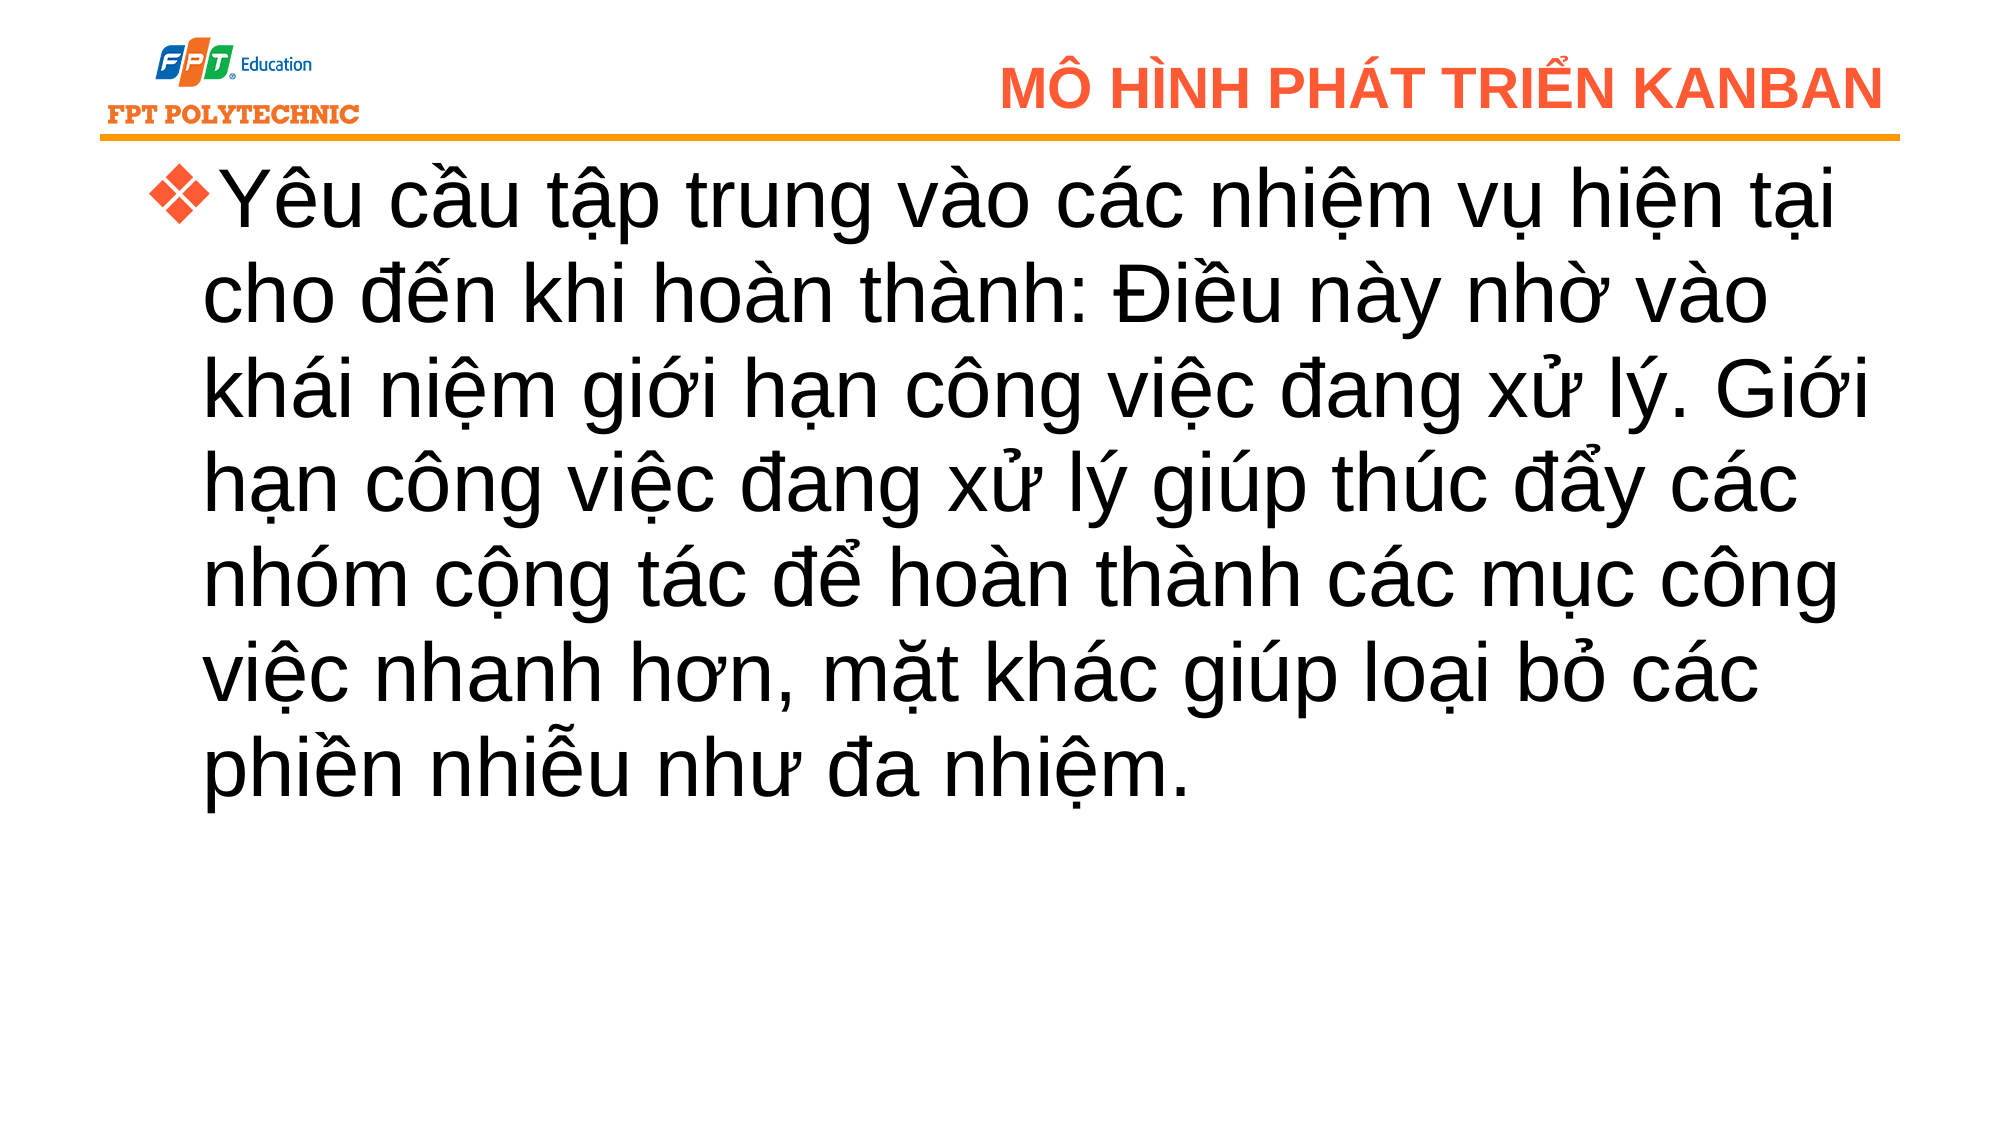

# Mô hình phát triển kanban
Yêu cầu tập trung vào các nhiệm vụ hiện tại cho đến khi hoàn thành: Điều này nhờ vào khái niệm giới hạn công việc đang xử lý. Giới hạn công việc đang xử lý giúp thúc đẩy các nhóm cộng tác để hoàn thành các mục công việc nhanh hơn, mặt khác giúp loại bỏ các phiền nhiễu như đa nhiệm.